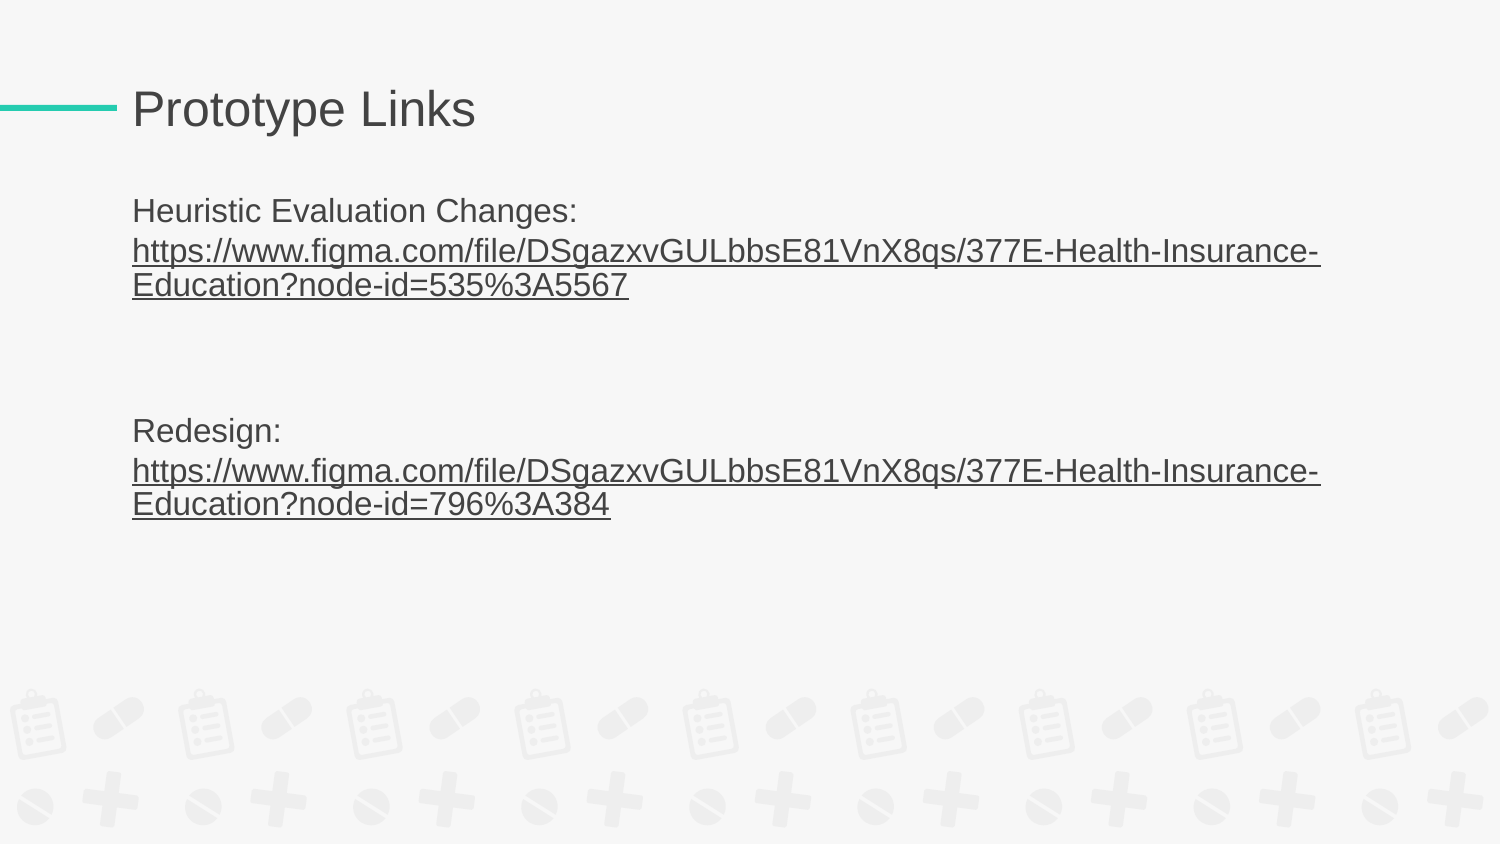

# Prototype Links
Heuristic Evaluation Changes: https://www.figma.com/file/DSgazxvGULbbsE81VnX8qs/377E-Health-Insurance-Education?node-id=535%3A5567

Redesign:
https://www.figma.com/file/DSgazxvGULbbsE81VnX8qs/377E-Health-Insurance-Education?node-id=796%3A384